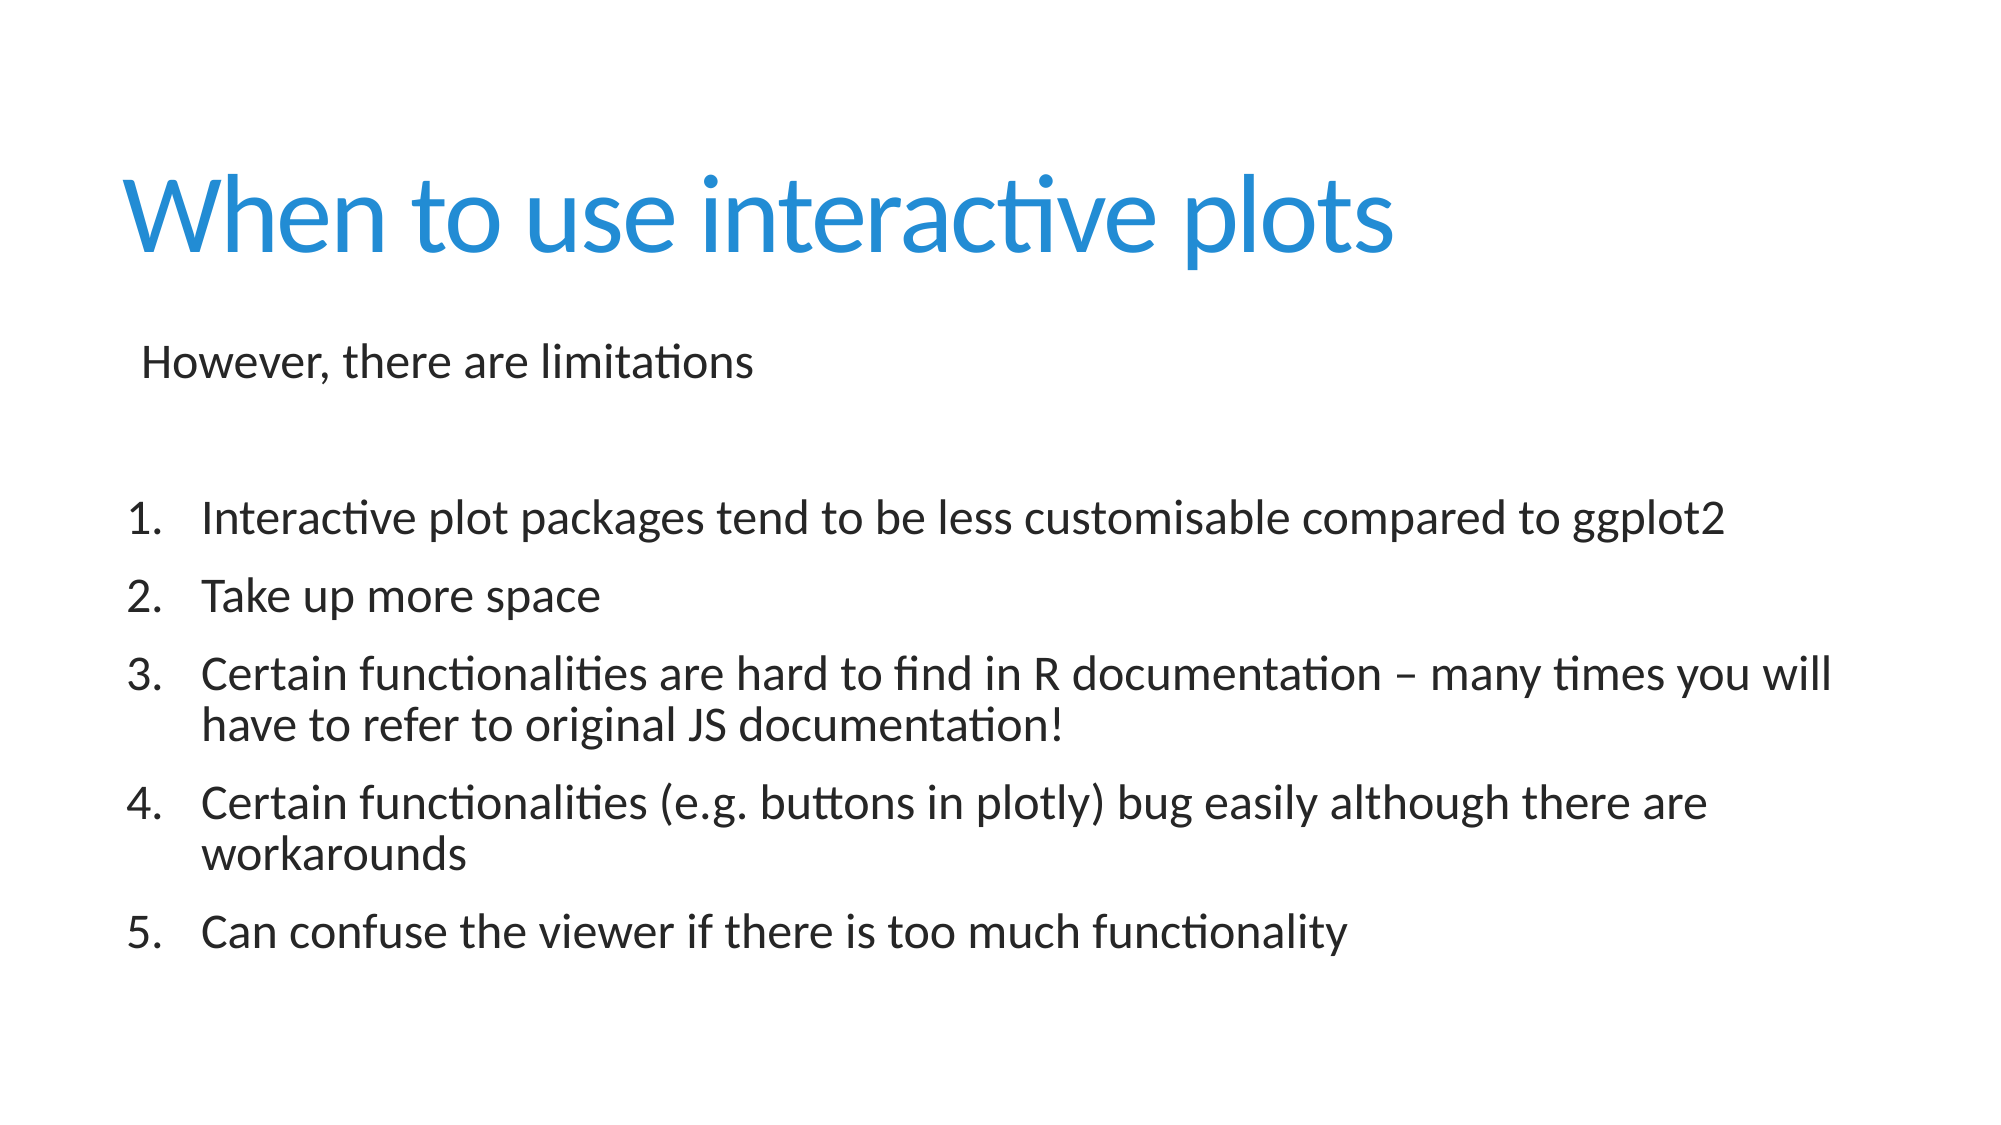

# When to use interactive plots
However, there are limitations

Interactive plot packages tend to be less customisable compared to ggplot2
Take up more space
Certain functionalities are hard to find in R documentation – many times you will have to refer to original JS documentation!
Certain functionalities (e.g. buttons in plotly) bug easily although there are workarounds
Can confuse the viewer if there is too much functionality